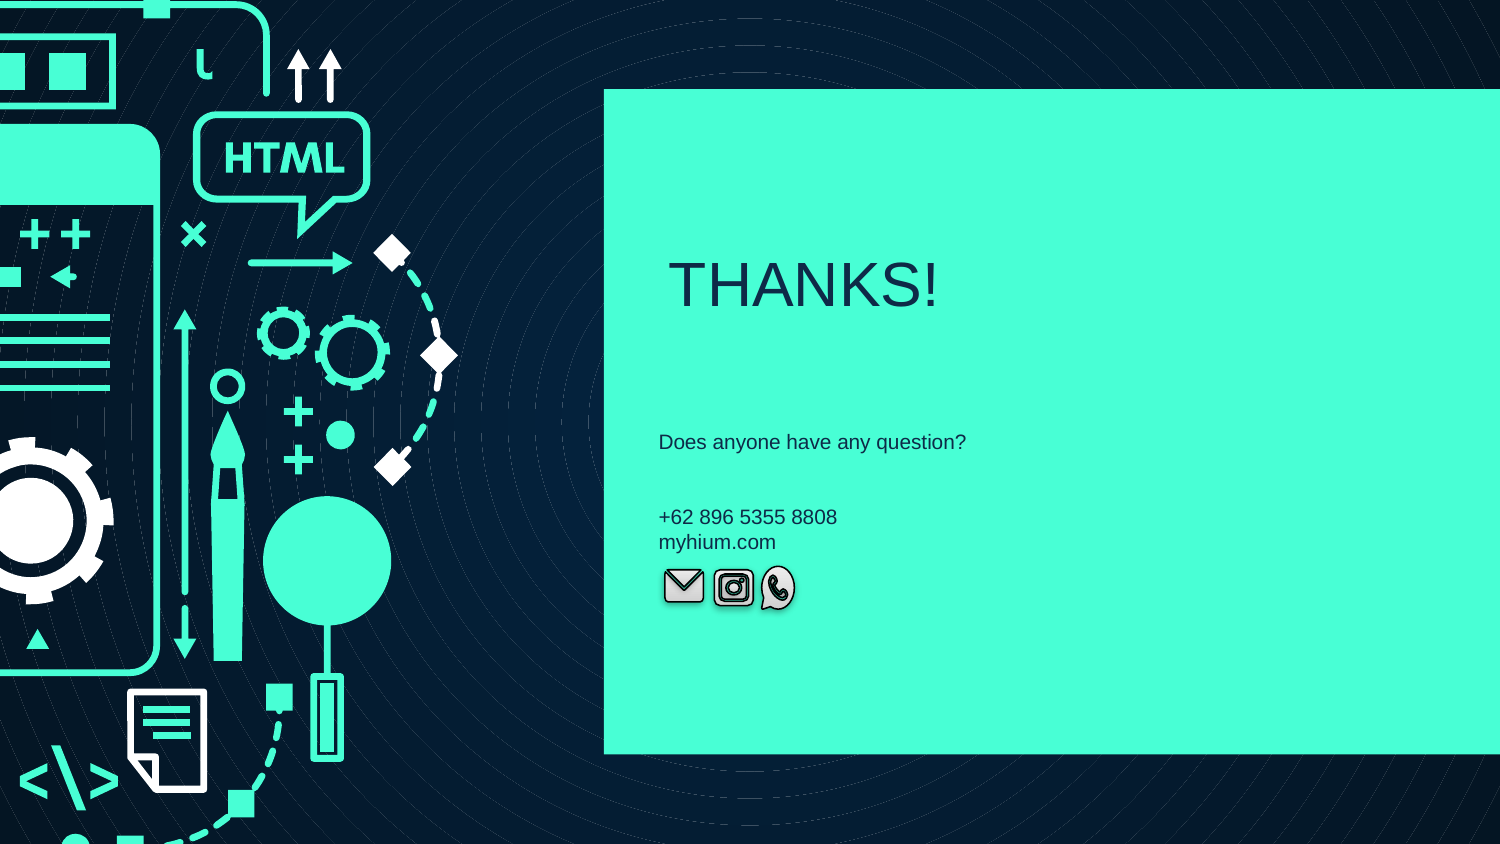

# THANKS!
Does anyone have any question?

addyouremail@freepik.com
+62 896 5355 8808
myhium.com